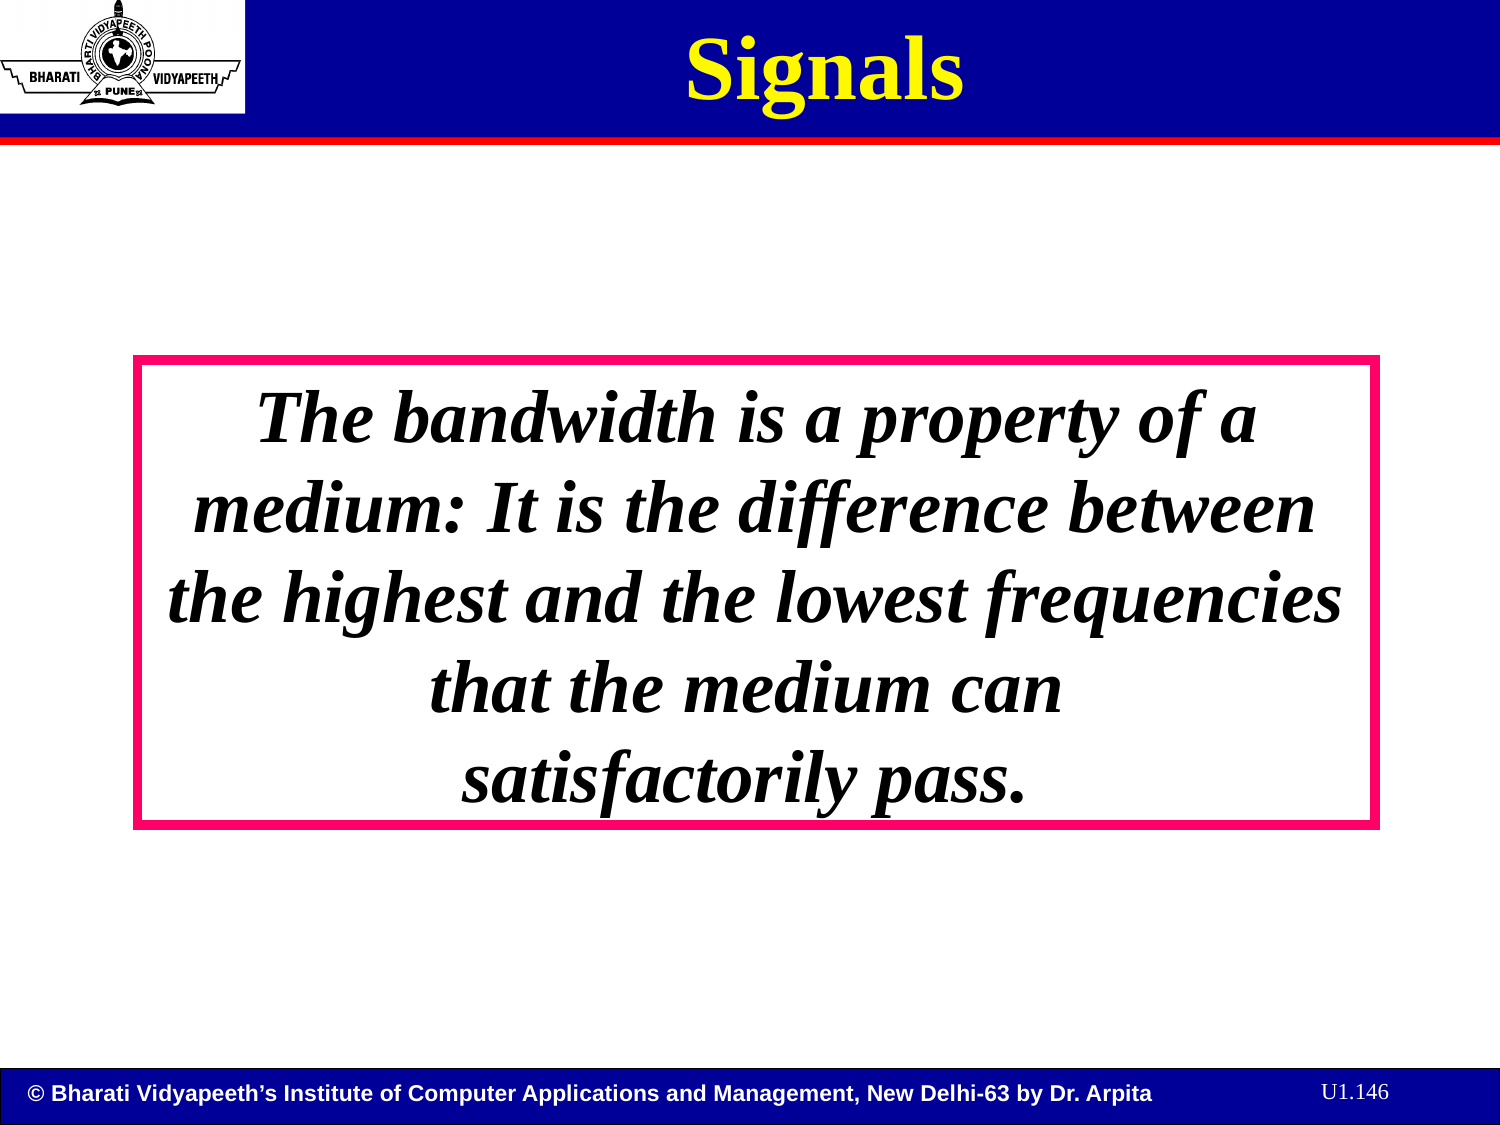

# Signals
The bandwidth is a property of a medium: It is the difference between the highest and the lowest frequencies that the medium can
satisfactorily pass.